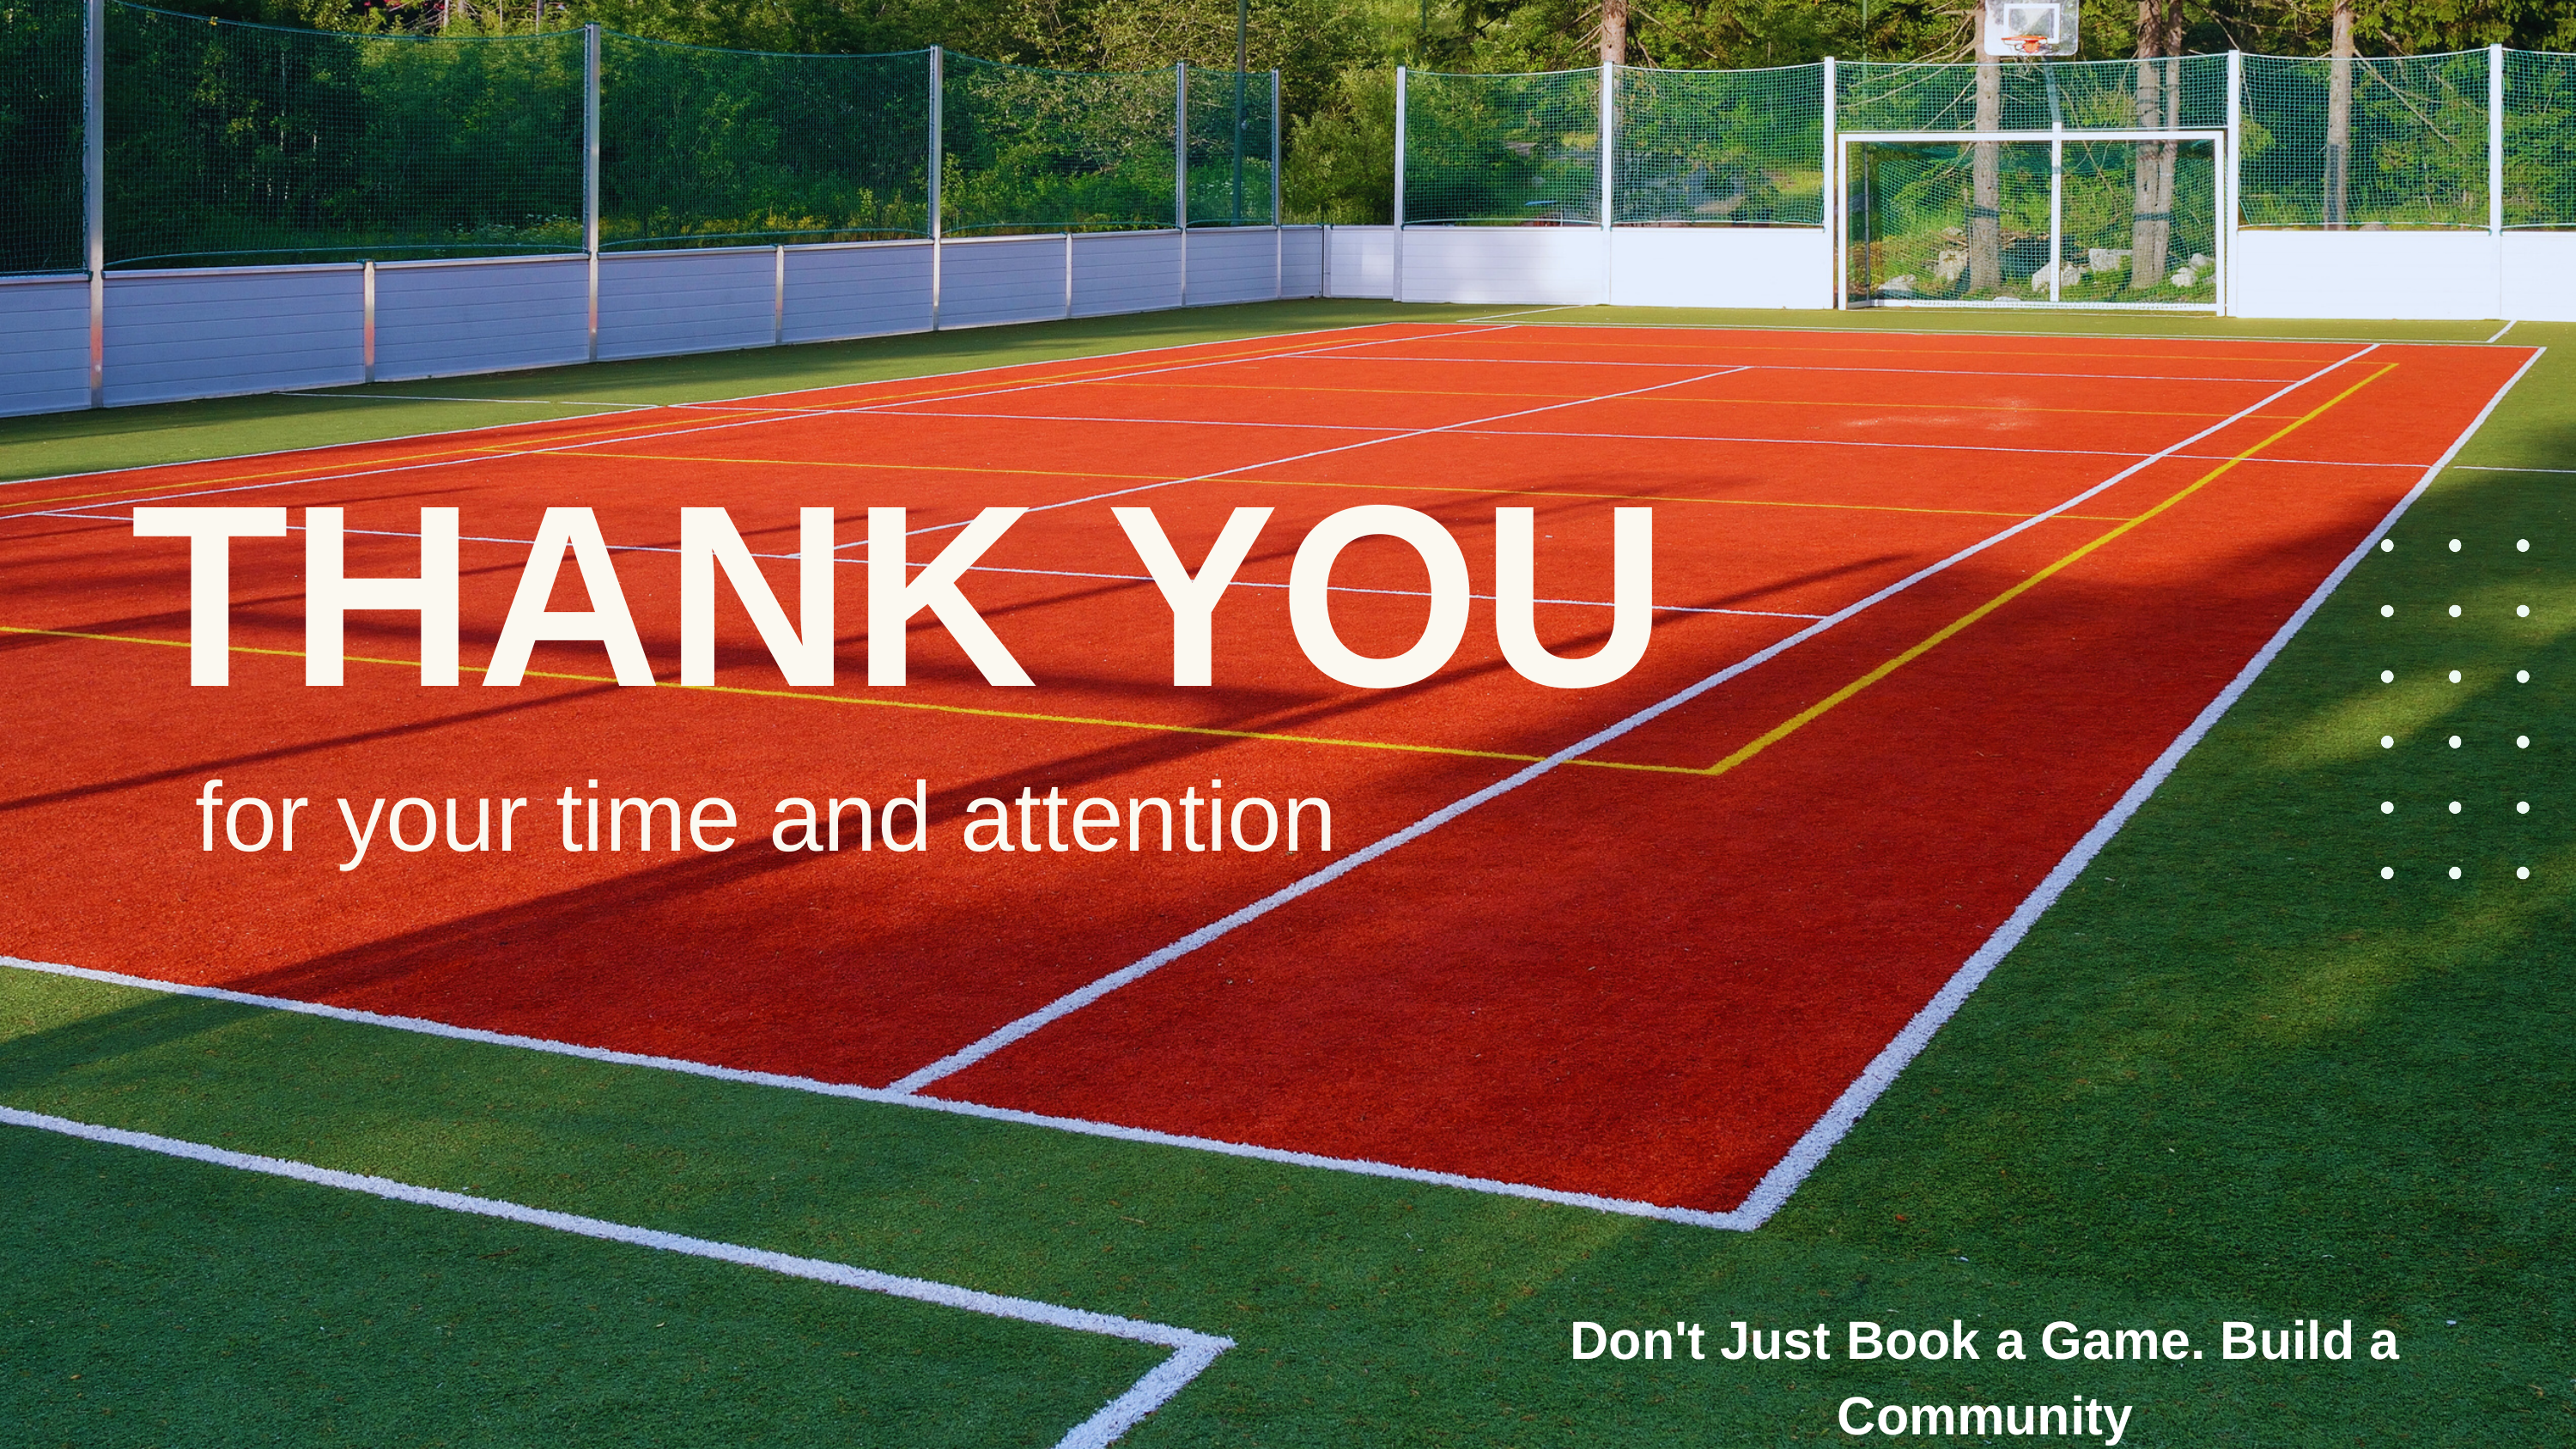

THANK YOU

for your time and attention
Don't Just Book a Game. Build a Community